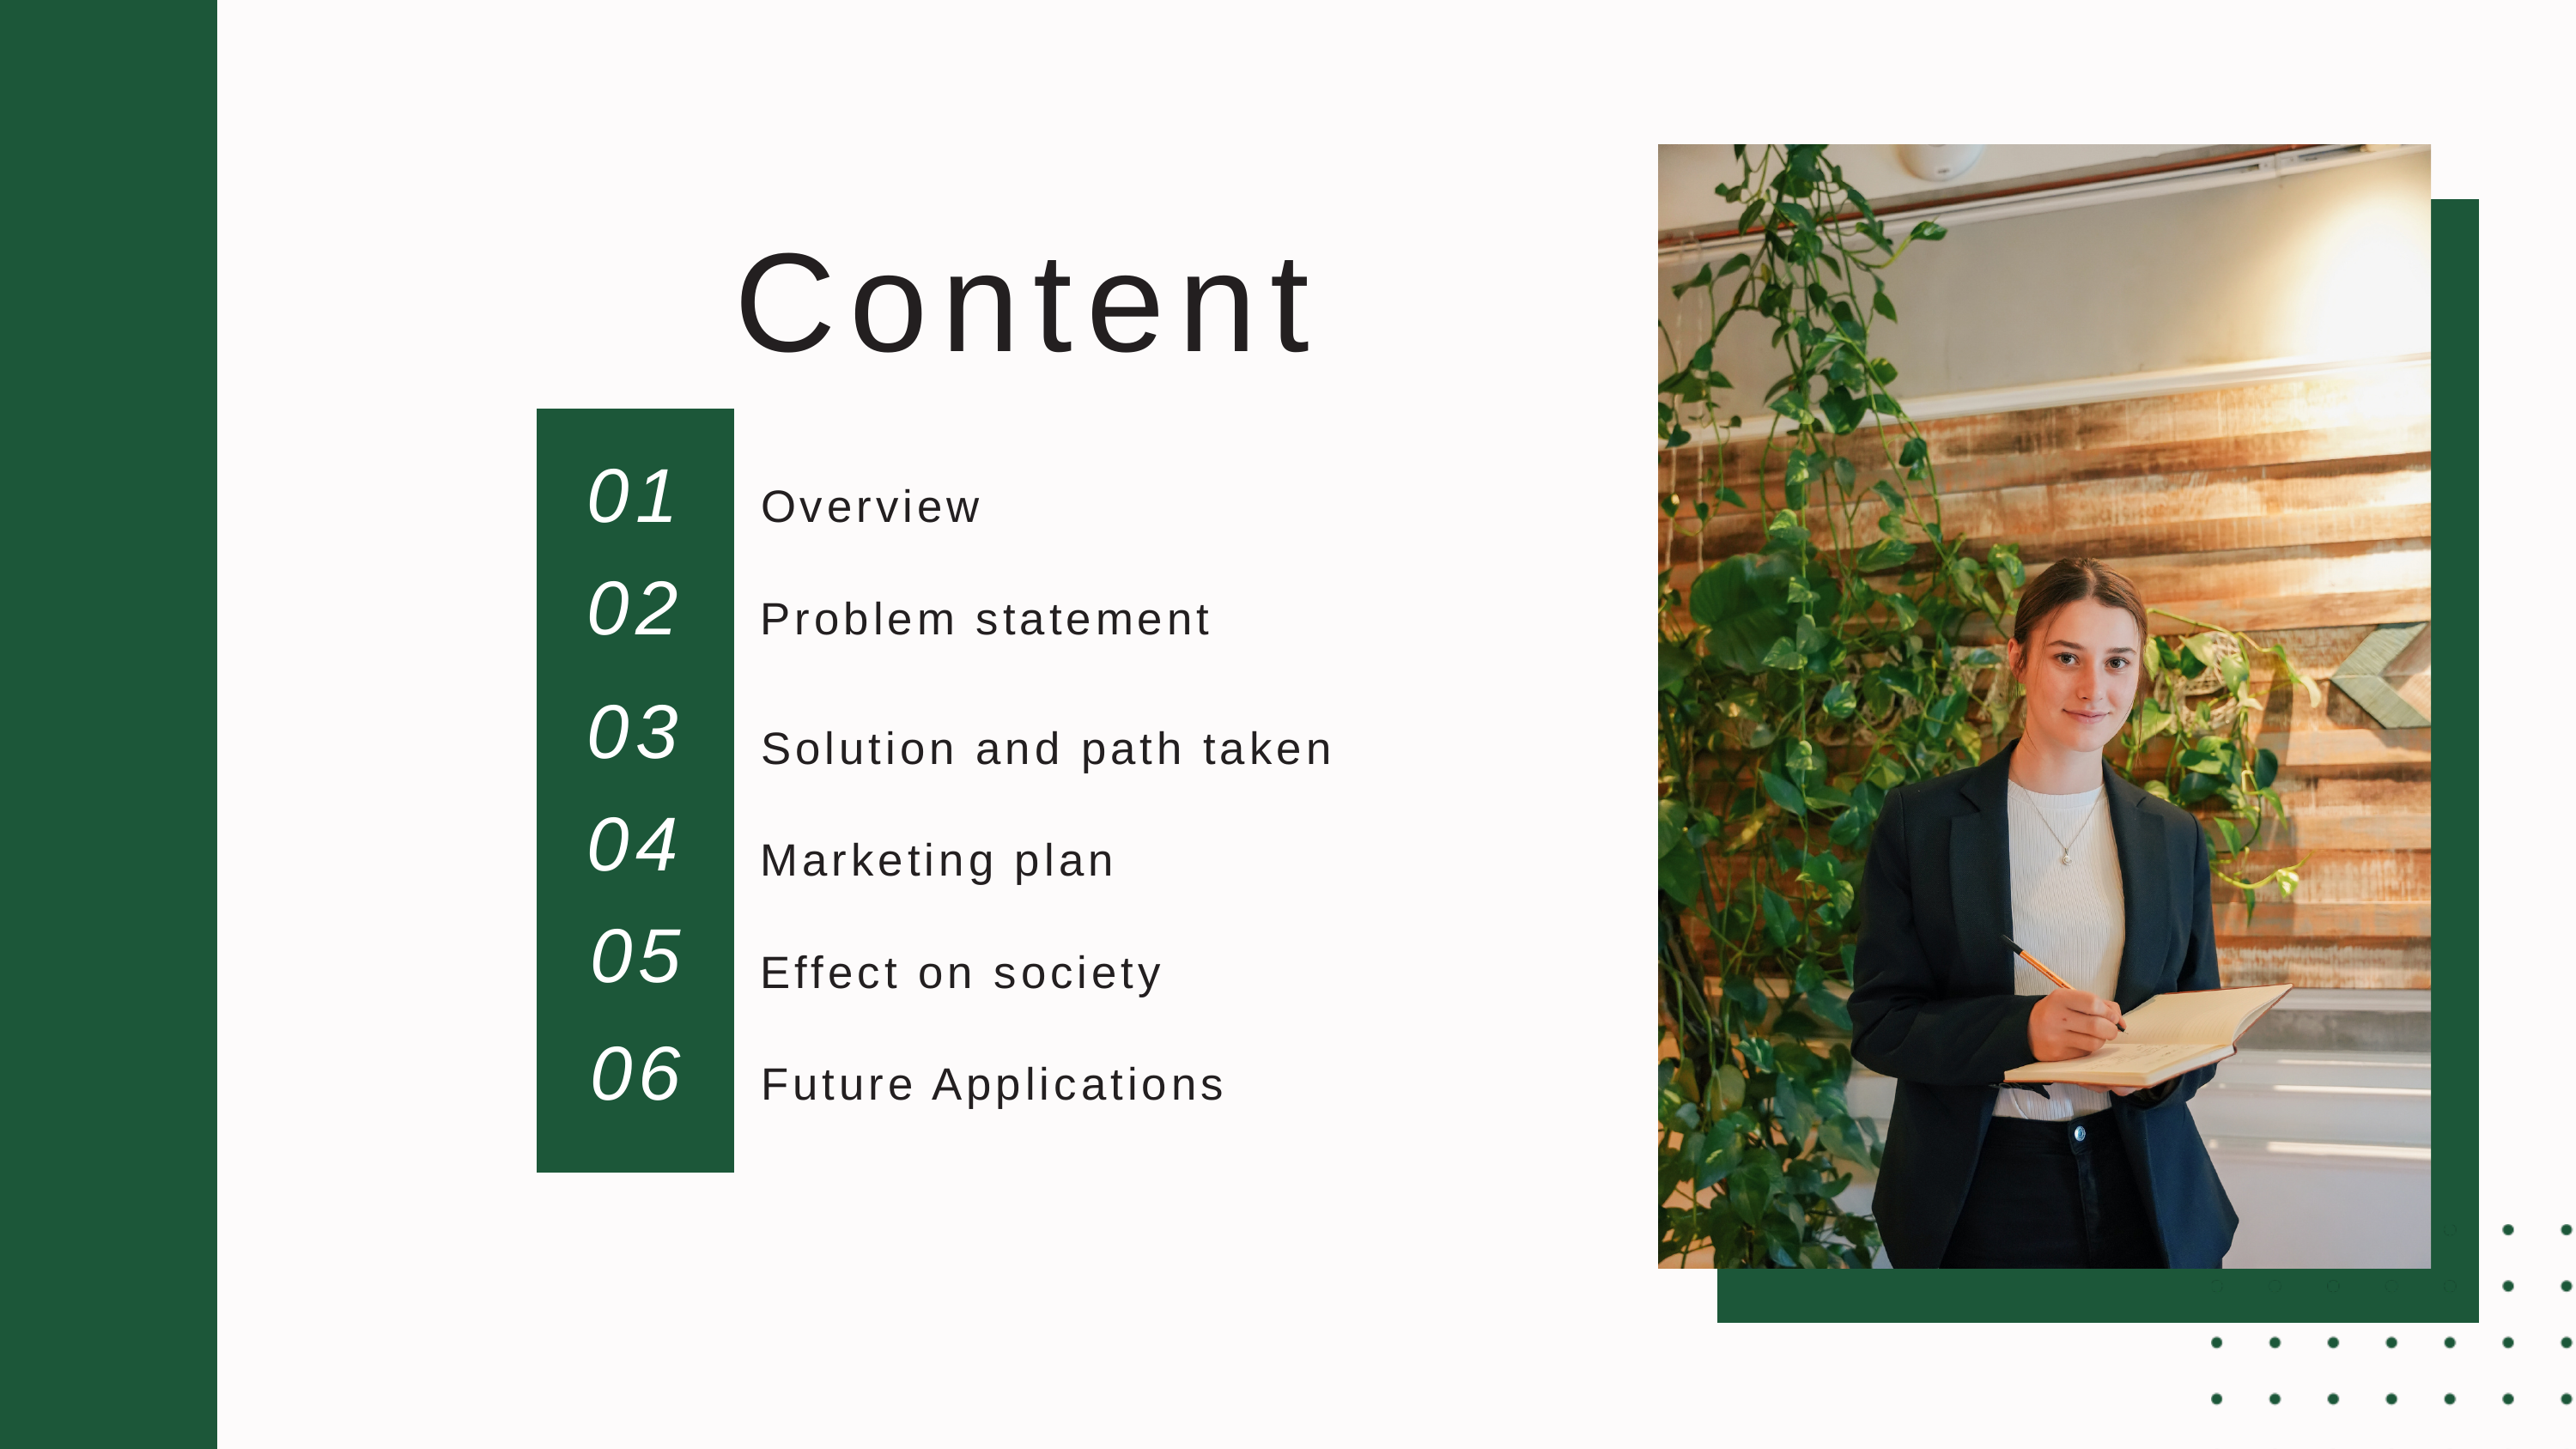

Content

01
Overview
02
Problem statement
03
Solution and path taken
04
Marketing plan
05
Effect on society
06
Future Applications